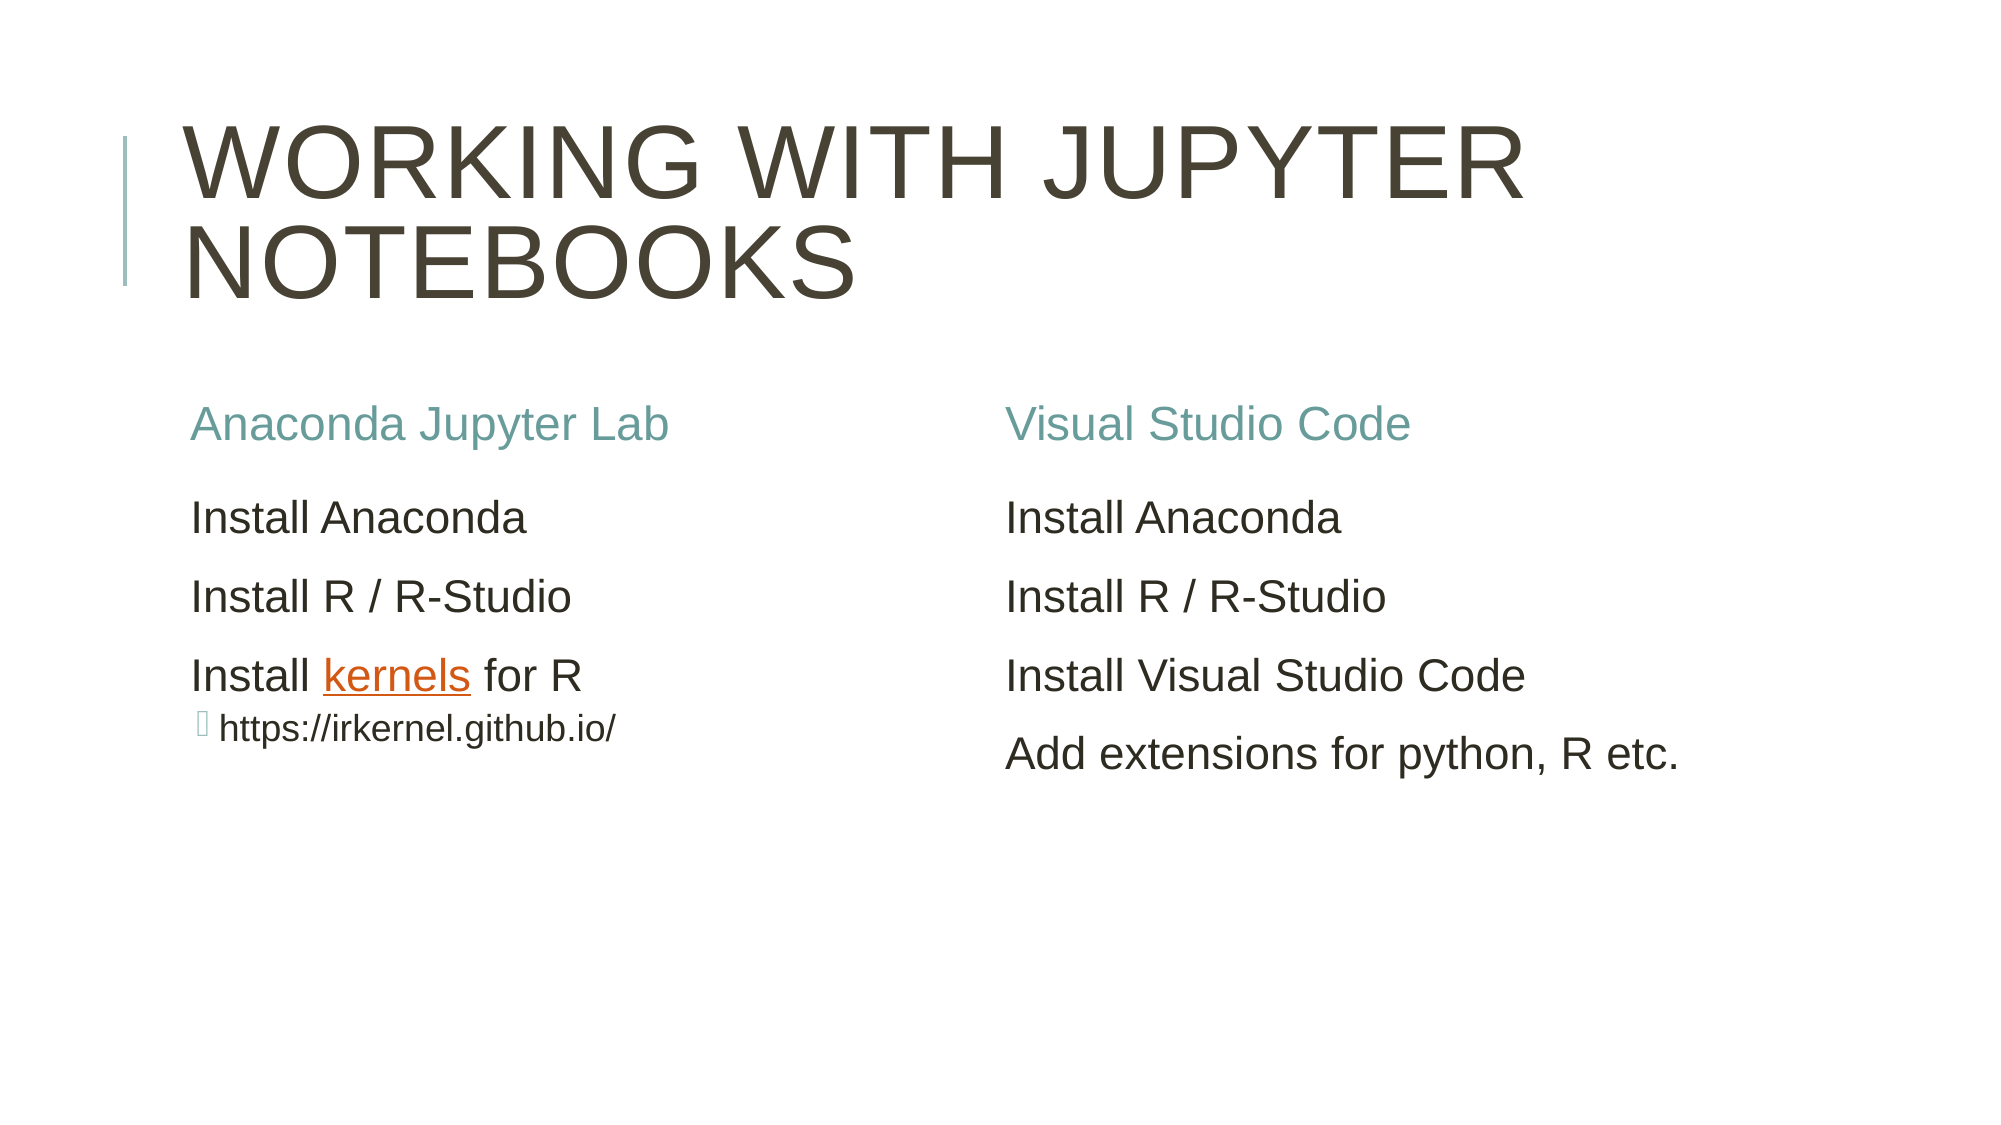

# Working with Jupyter notebooks
Anaconda Jupyter Lab
Visual Studio Code
Install Anaconda
Install R / R-Studio
Install kernels for R
https://irkernel.github.io/
Install Anaconda
Install R / R-Studio
Install Visual Studio Code
Add extensions for python, R etc.